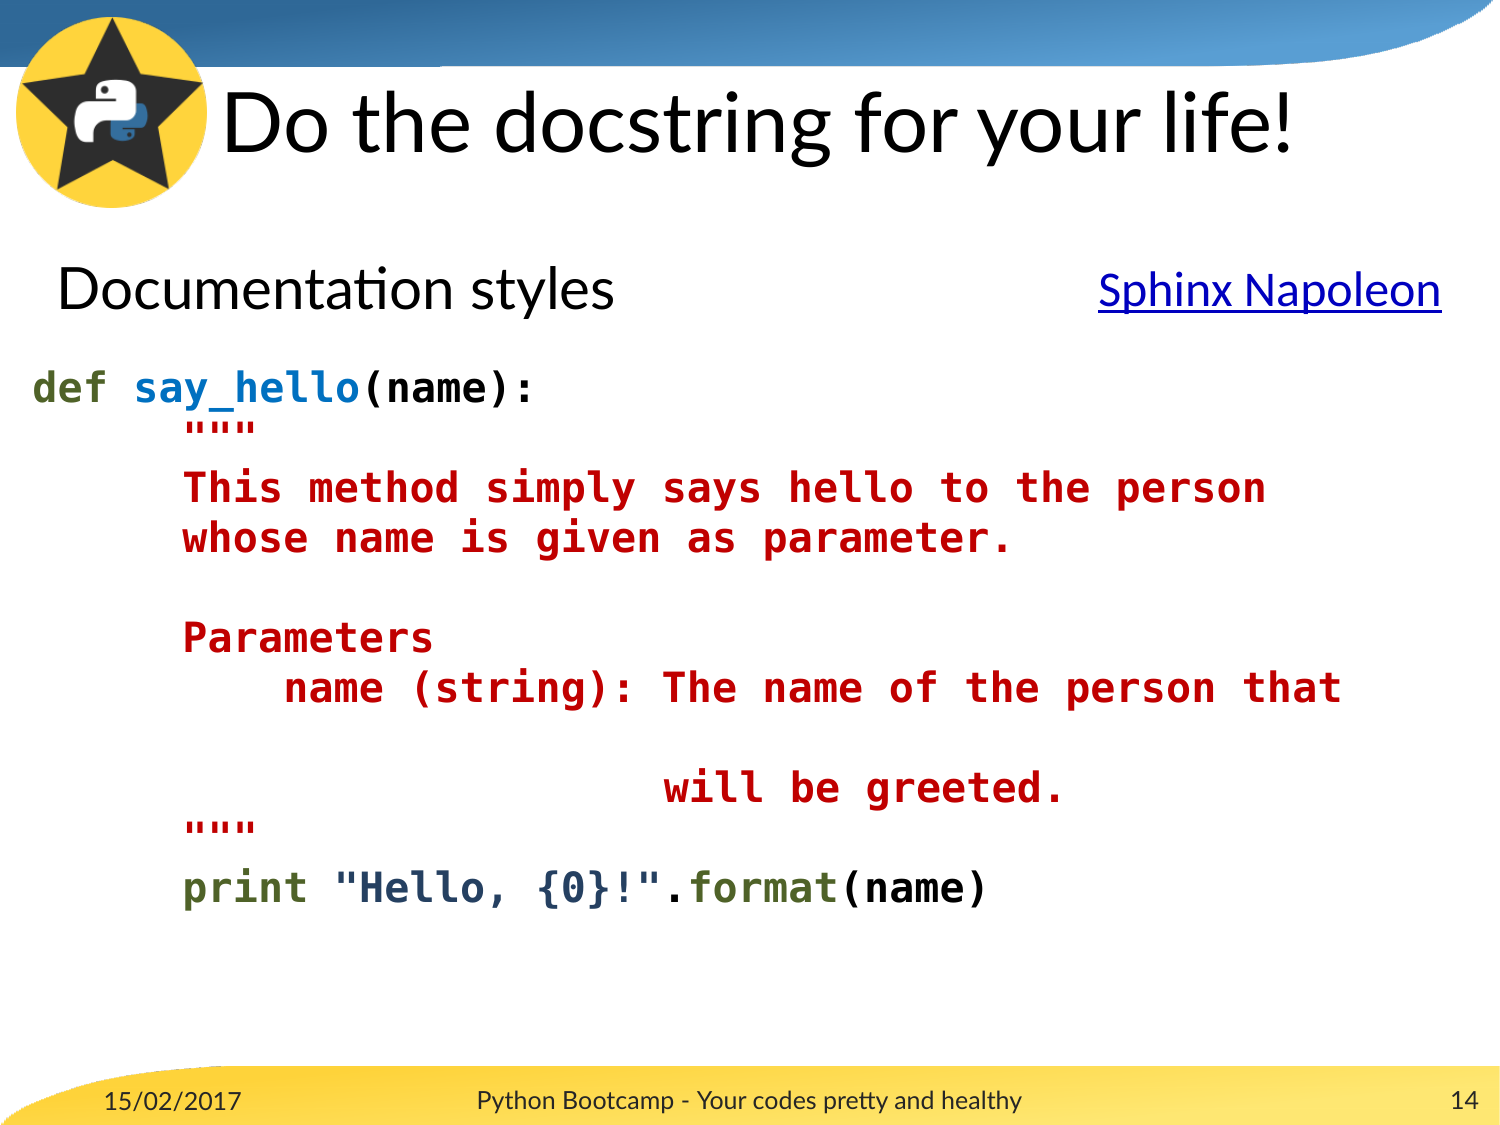

Do the docstring for your life!
Documentation styles
Sphinx Napoleon
def say_hello(name):
	"""
	This method simply says hello to the person
	whose name is given as parameter.

	Parameters
	    name (string): The name of the person that
                         will be greeted.
	"""
	print "Hello, {0}!".format(name)
Python Bootcamp - Your codes pretty and healthy
14
15/02/2017